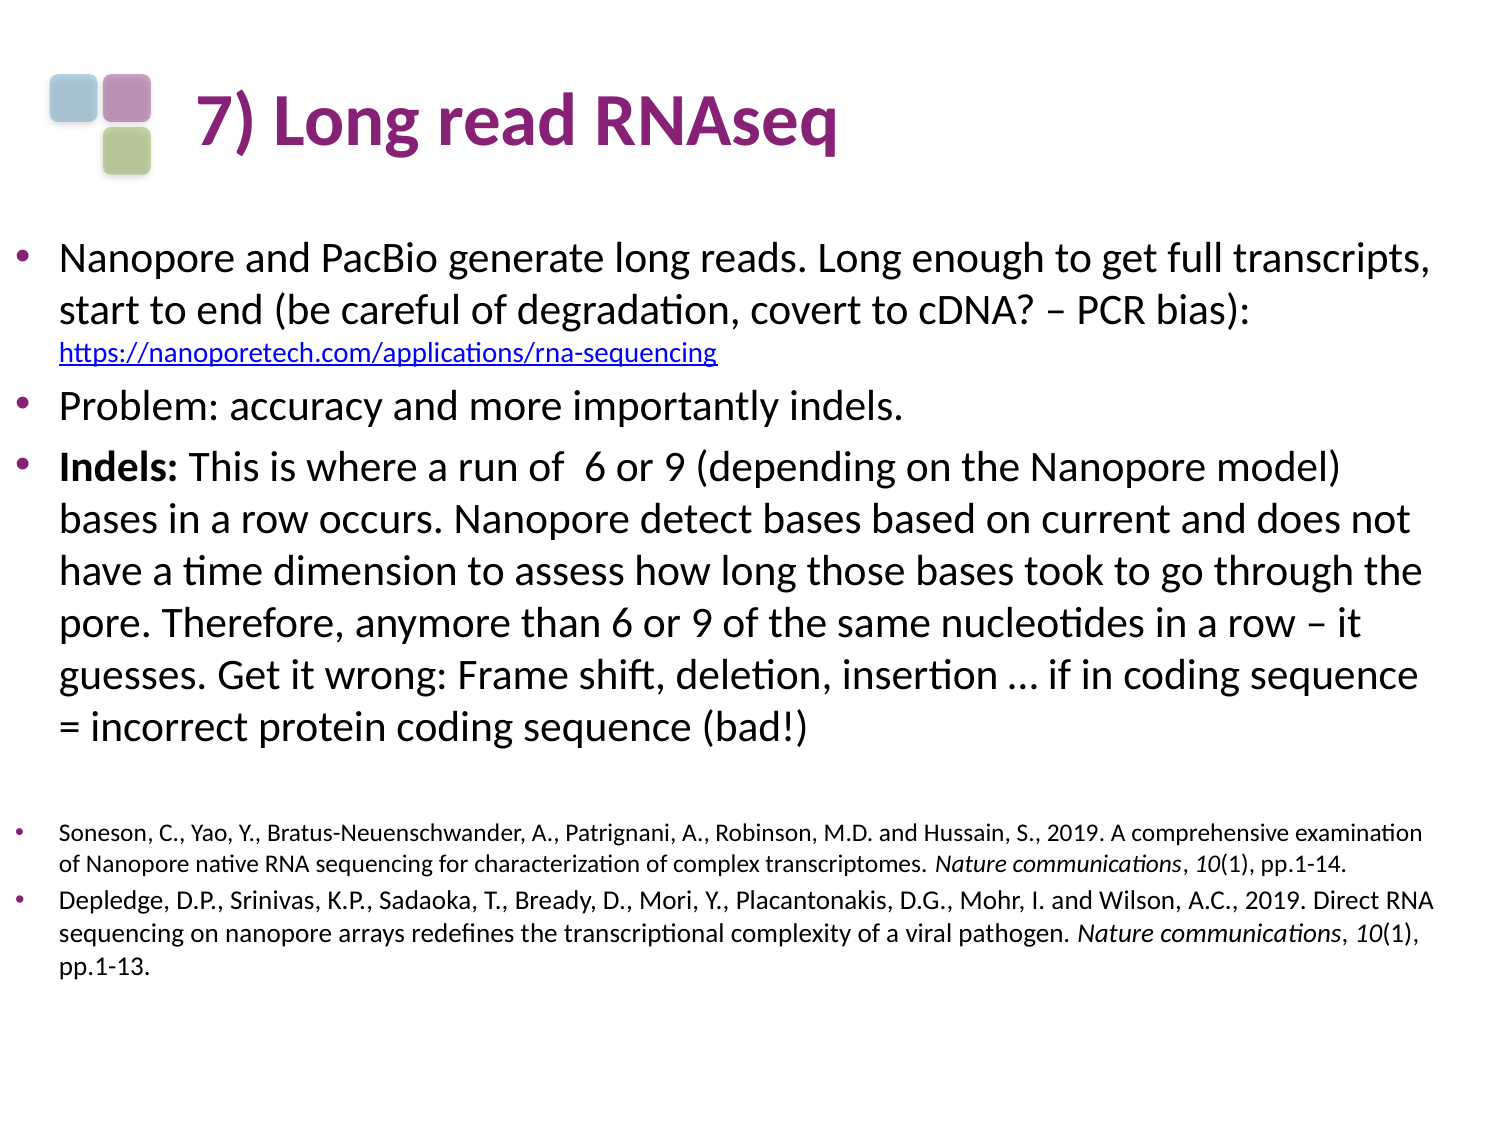

# 7) Long read RNAseq
Nanopore and PacBio generate long reads. Long enough to get full transcripts, start to end (be careful of degradation, covert to cDNA? – PCR bias): https://nanoporetech.com/applications/rna-sequencing
Problem: accuracy and more importantly indels.
Indels: This is where a run of  6 or 9 (depending on the Nanopore model) bases in a row occurs. Nanopore detect bases based on current and does not have a time dimension to assess how long those bases took to go through the pore. Therefore, anymore than 6 or 9 of the same nucleotides in a row – it guesses. Get it wrong: Frame shift, deletion, insertion … if in coding sequence = incorrect protein coding sequence (bad!)

Soneson, C., Yao, Y., Bratus-Neuenschwander, A., Patrignani, A., Robinson, M.D. and Hussain, S., 2019. A comprehensive examination of Nanopore native RNA sequencing for characterization of complex transcriptomes. Nature communications, 10(1), pp.1-14.
Depledge, D.P., Srinivas, K.P., Sadaoka, T., Bready, D., Mori, Y., Placantonakis, D.G., Mohr, I. and Wilson, A.C., 2019. Direct RNA sequencing on nanopore arrays redefines the transcriptional complexity of a viral pathogen. Nature communications, 10(1), pp.1-13.